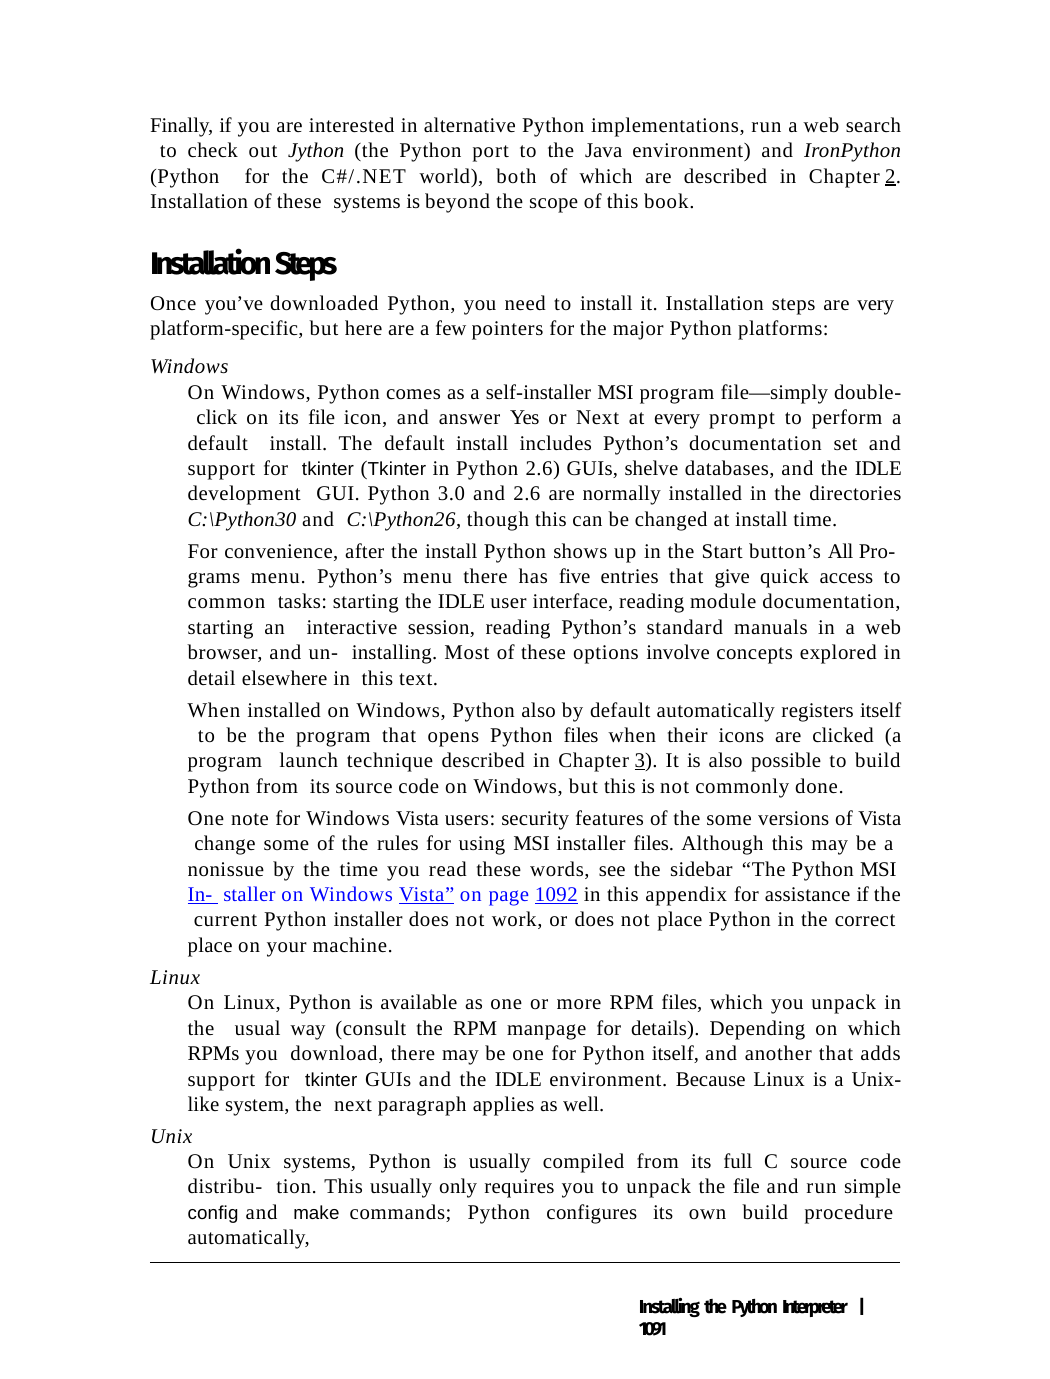

Finally, if you are interested in alternative Python implementations, run a web search  to check out Jython (the Python port to the Java environment) and IronPython (Python  for the C#/.NET world), both of which are described in Chapter 2. Installation of these  systems is beyond the scope of this book.

Installation Steps
Once you’ve downloaded Python, you need to install it. Installation steps are very  platform-specific, but here are a few pointers for the major Python platforms:
Windows
On Windows, Python comes as a self-installer MSI program file—simply double-  click on its file icon, and answer Yes or Next at every prompt to perform a default  install. The default install includes Python’s documentation set and support for  tkinter (Tkinter in Python 2.6) GUIs, shelve databases, and the IDLE development  GUI. Python 3.0 and 2.6 are normally installed in the directories C:\Python30 and  C:\Python26, though this can be changed at install time.
For convenience, after the install Python shows up in the Start button’s All Pro-  grams menu. Python’s menu there has five entries that give quick access to common  tasks: starting the IDLE user interface, reading module documentation, starting an  interactive session, reading Python’s standard manuals in a web browser, and un-  installing. Most of these options involve concepts explored in detail elsewhere in  this text.
When installed on Windows, Python also by default automatically registers itself  to be the program that opens Python files when their icons are clicked (a program  launch technique described in Chapter 3). It is also possible to build Python from  its source code on Windows, but this is not commonly done.
One note for Windows Vista users: security features of the some versions of Vista  change some of the rules for using MSI installer files. Although this may be a  nonissue by the time you read these words, see the sidebar “The Python MSI In-  staller on Windows Vista” on page 1092 in this appendix for assistance if the  current Python installer does not work, or does not place Python in the correct  place on your machine.
Linux
On Linux, Python is available as one or more RPM files, which you unpack in the  usual way (consult the RPM manpage for details). Depending on which RPMs you  download, there may be one for Python itself, and another that adds support for  tkinter GUIs and the IDLE environment. Because Linux is a Unix-like system, the  next paragraph applies as well.
Unix
On Unix systems, Python is usually compiled from its full C source code distribu-  tion. This usually only requires you to unpack the file and run simple config and  make commands;  Python  configures  its  own  build  procedure  automatically,

Installing the Python Interpreter  | 1091